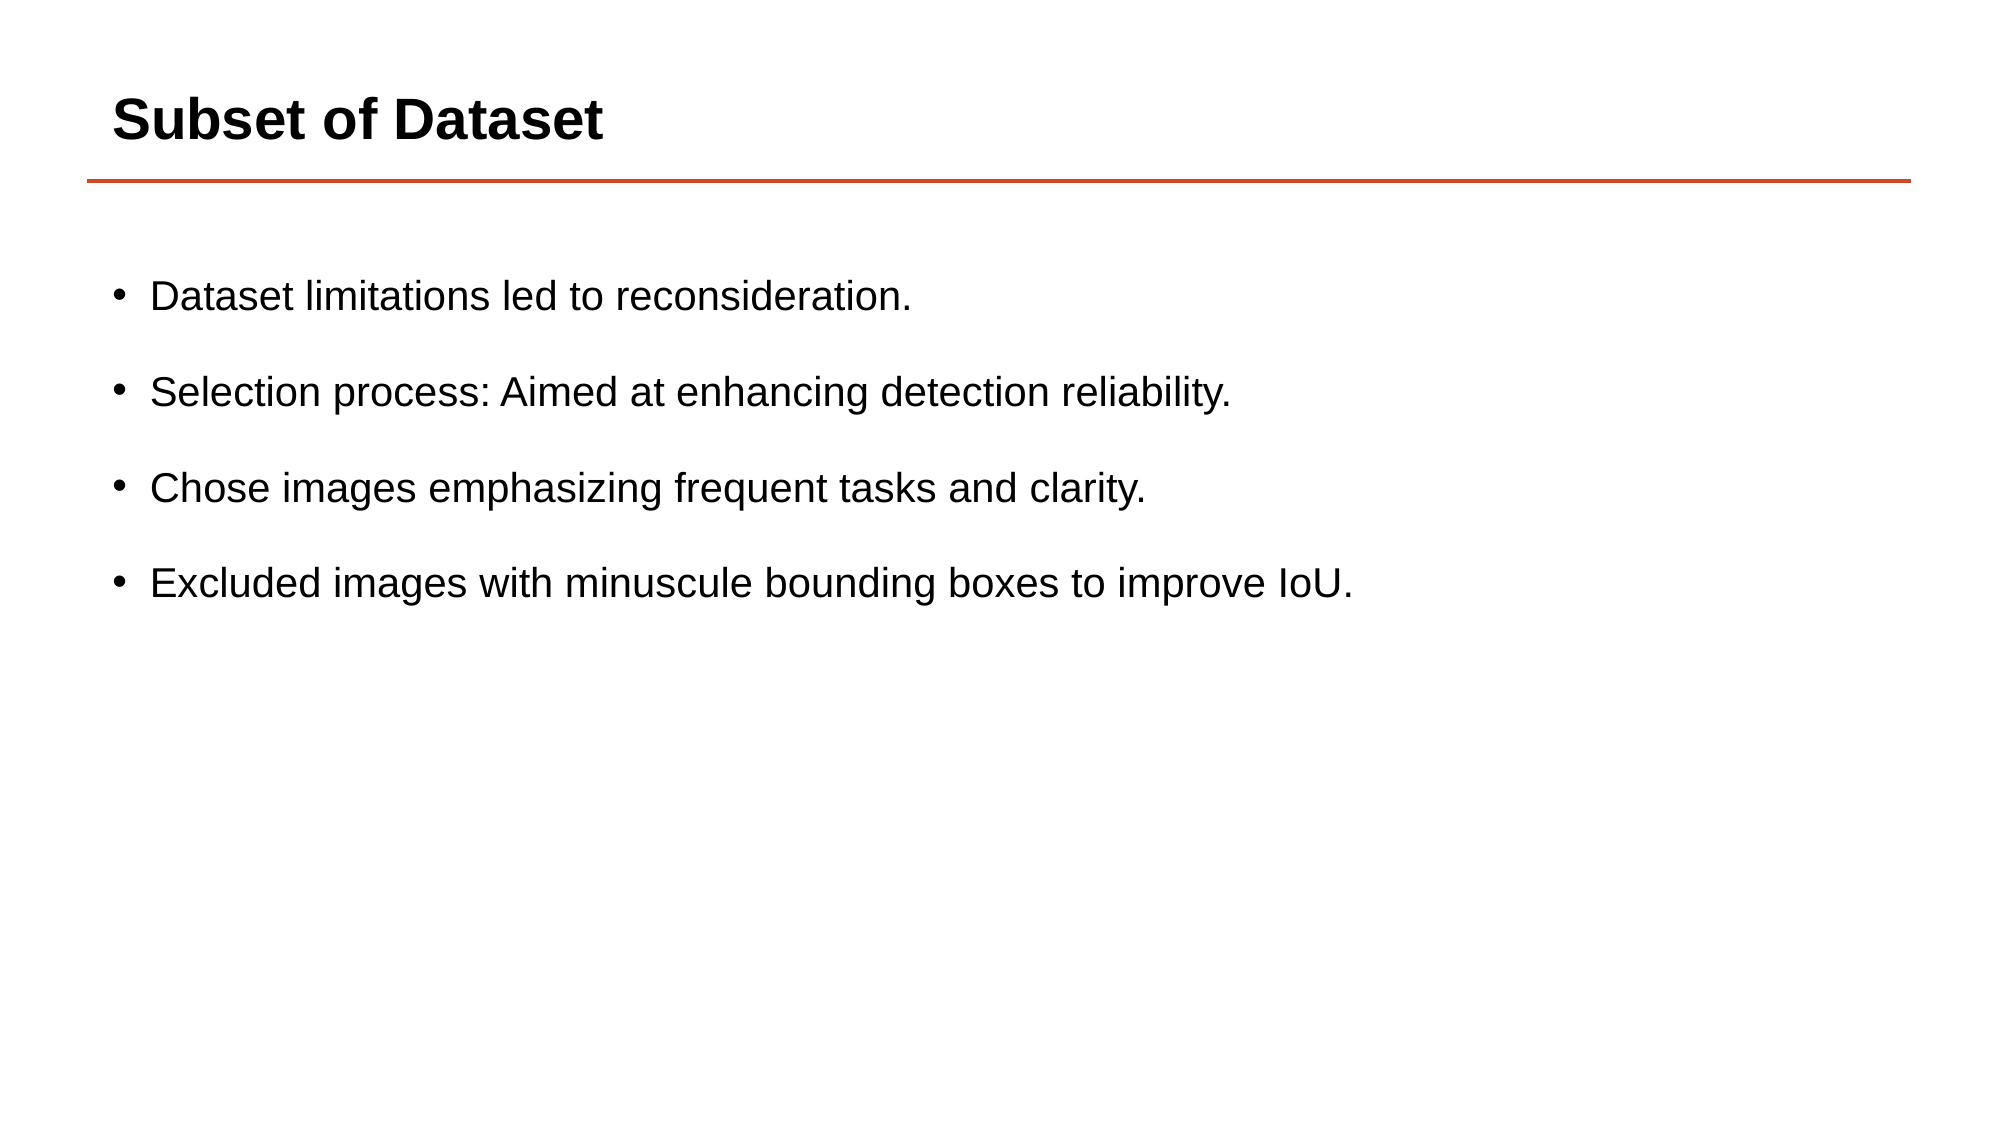

# Subset of Dataset
Dataset limitations led to reconsideration.
Selection process: Aimed at enhancing detection reliability.
Chose images emphasizing frequent tasks and clarity.
Excluded images with minuscule bounding boxes to improve IoU.